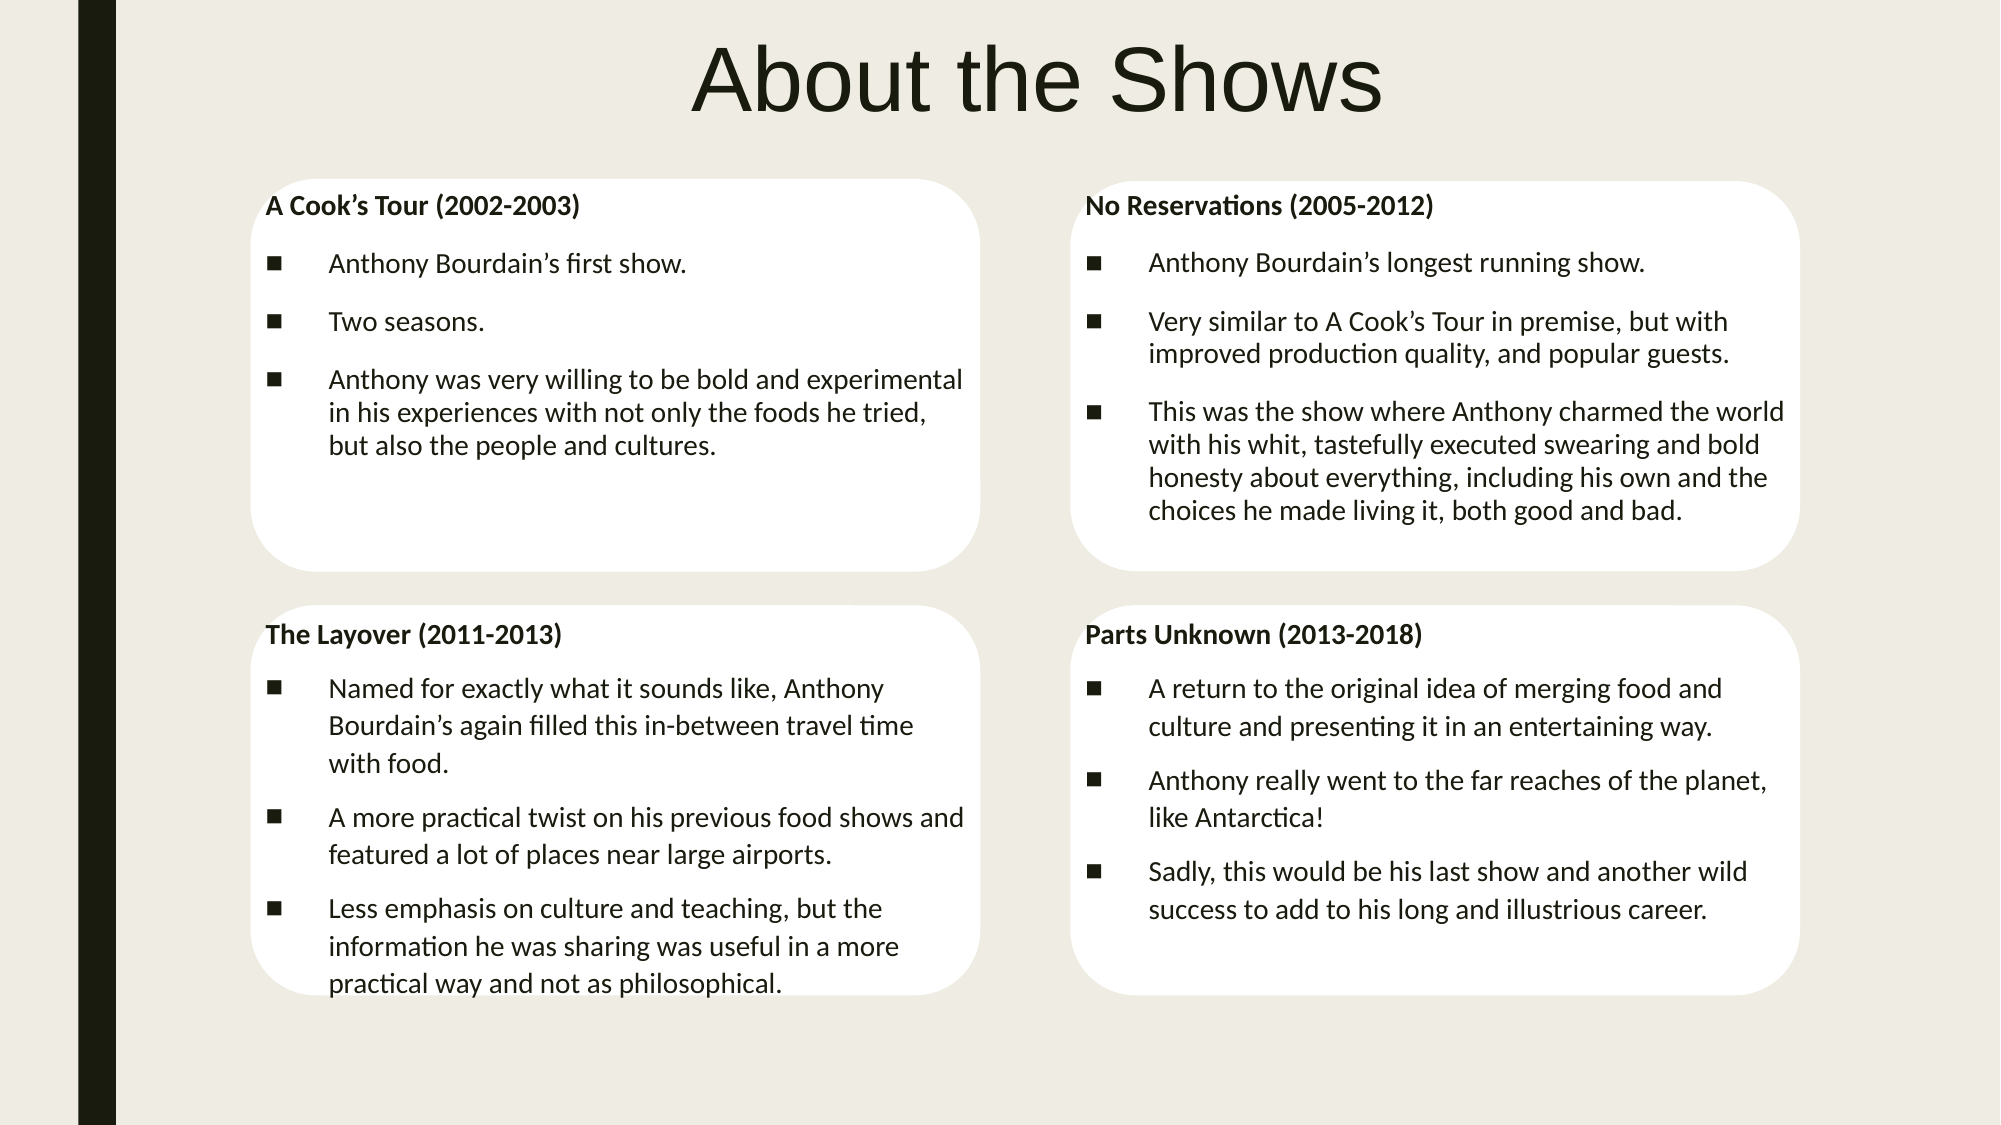

# About the Shows

No Reservations (2005-2012)
Anthony Bourdain’s longest running show.
Very similar to A Cook’s Tour in premise, but with improved production quality, and popular guests.
This was the show where Anthony charmed the world with his whit, tastefully executed swearing and bold honesty about everything, including his own and the choices he made living it, both good and bad.
A Cook’s Tour (2002-2003)
Anthony Bourdain’s first show.
Two seasons.
Anthony was very willing to be bold and experimental in his experiences with not only the foods he tried, but also the people and cultures.

The Layover (2011-2013)
Named for exactly what it sounds like, Anthony Bourdain’s again filled this in-between travel time with food.
A more practical twist on his previous food shows and featured a lot of places near large airports.
Less emphasis on culture and teaching, but the information he was sharing was useful in a more practical way and not as philosophical.

Parts Unknown (2013-2018)
A return to the original idea of merging food and culture and presenting it in an entertaining way.
Anthony really went to the far reaches of the planet, like Antarctica!
Sadly, this would be his last show and another wild success to add to his long and illustrious career.